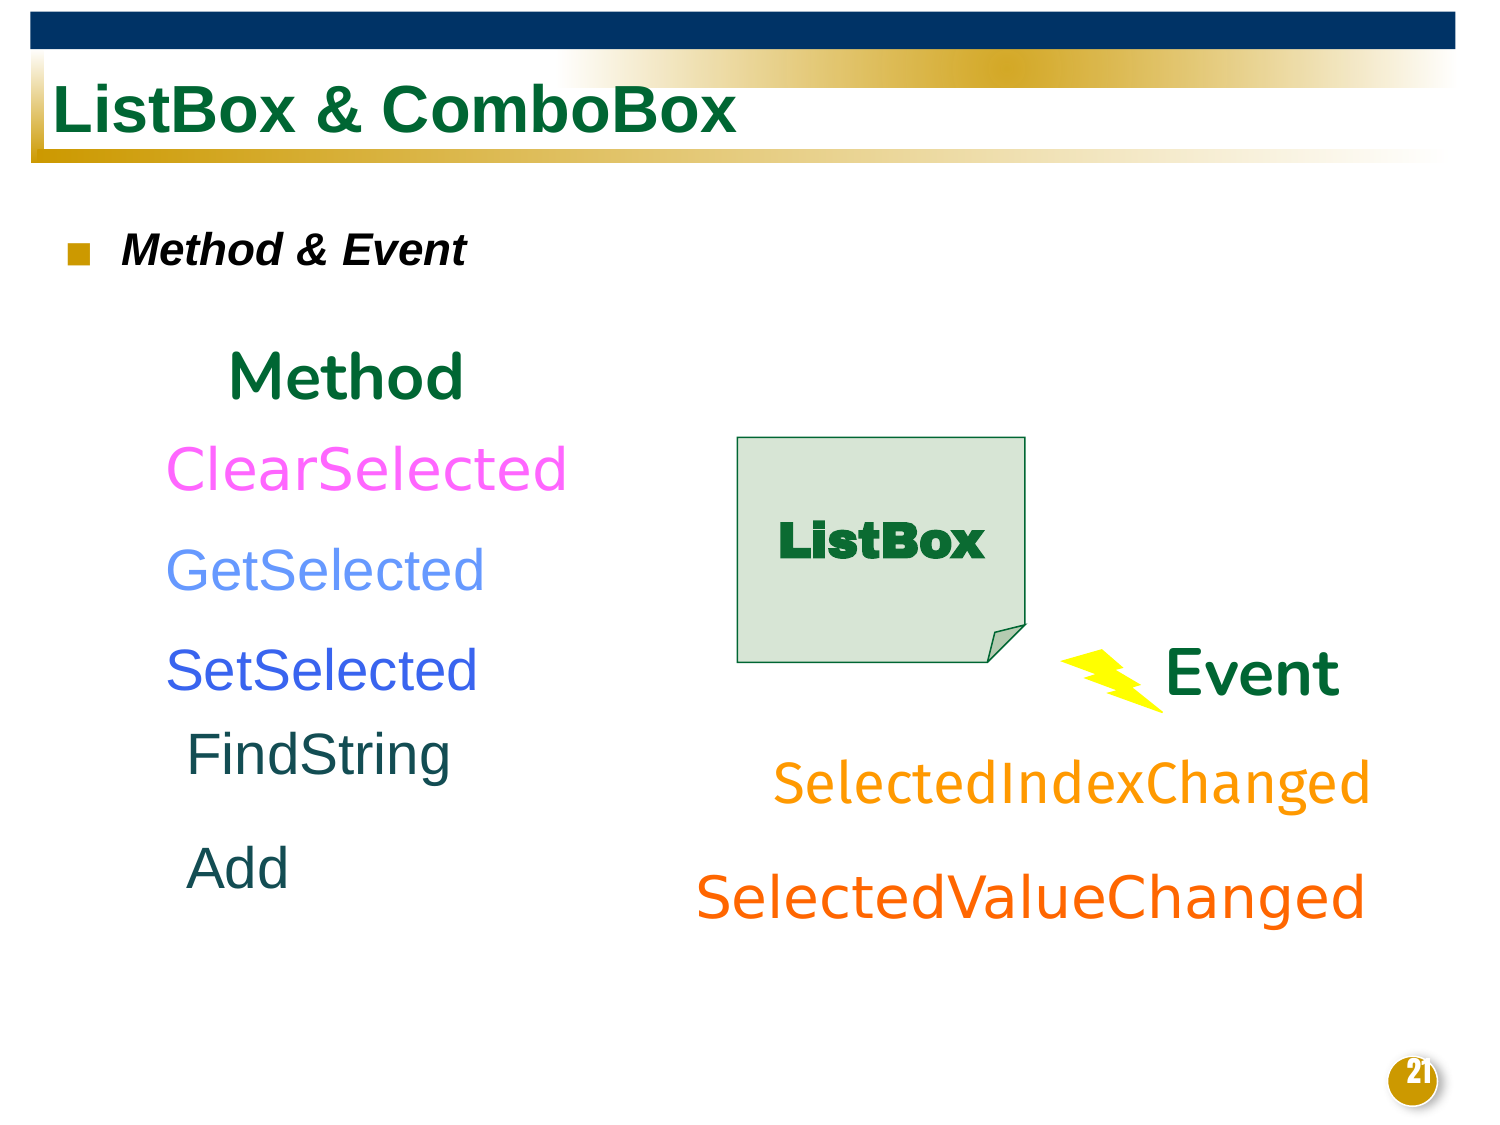

# ListBox & ComboBox
Method & Event
Method
ClearSelected

ListBox
GetSelected
Event
SetSelected

FindString
SelectedIndexChanged
Add
SelectedValueChanged
21